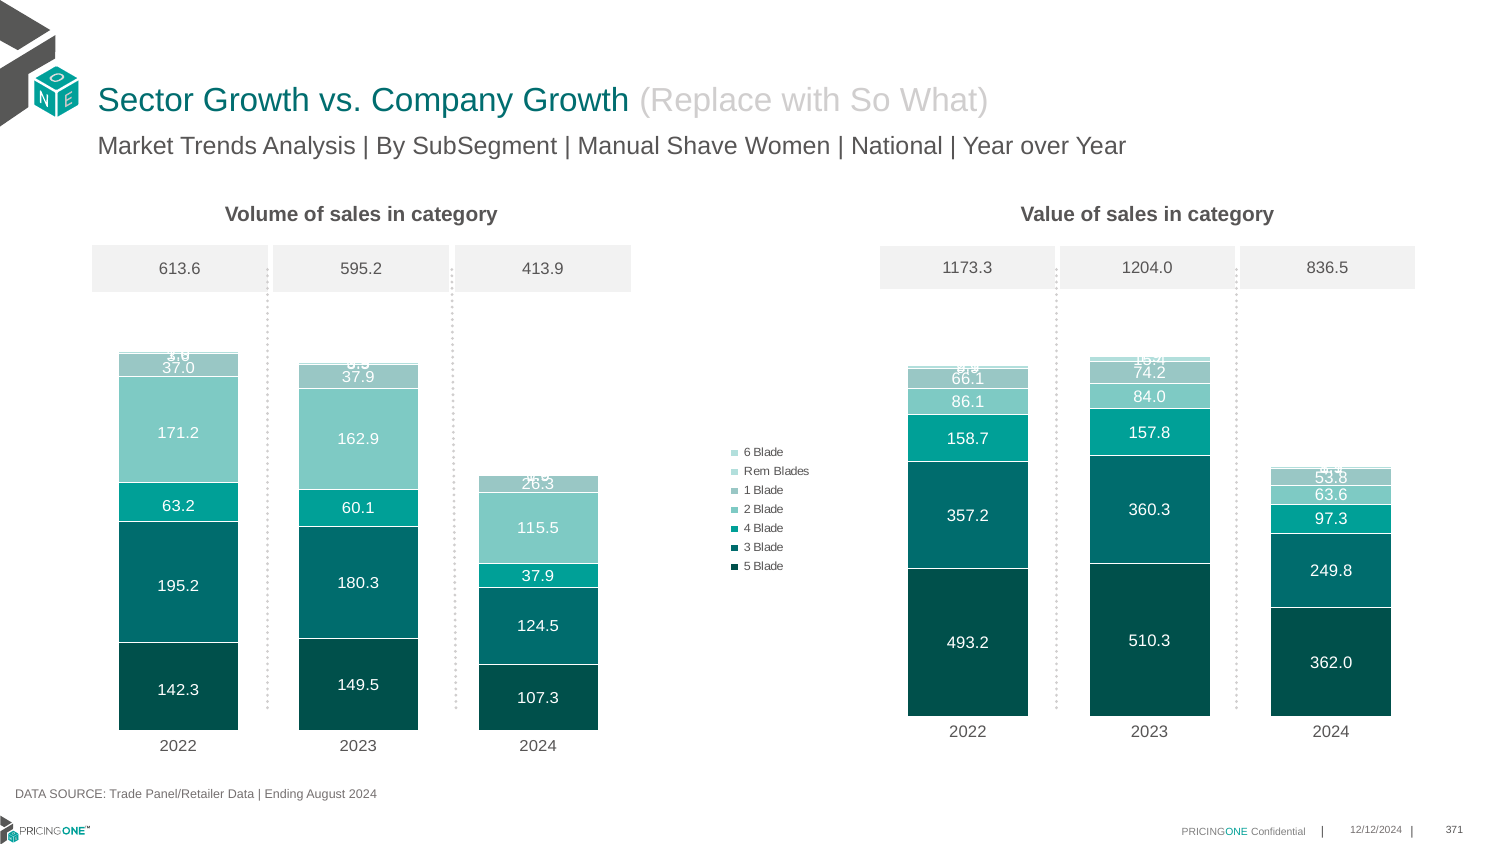

# Sector Growth vs. Company Growth (Replace with So What)
Market Trends Analysis | By SubSegment | Manual Shave Women | National | Year over Year
| Value of sales in category |  |  |
| --- | --- | --- |
| 1173.3 | 1204.0 | 836.5 |
| Volume of sales in category |  |  |
| --- | --- | --- |
| 613.6 | 595.2 | 413.9 |

### Chart

| Category | 5 Blade | 3 Blade | 4 Blade | 2 Blade | 1 Blade | Rem Blades | 6 Blade |
|---|---|---|---|---|---|---|---|
| 2022 | 493.222772 | 357.238585 | 158.697453 | 86.076674 | 66.073188 | 9.896054 | 2.143535 |
| 2023 | 510.329011 | 360.336199 | 157.829629 | 84.0005 | 74.173315 | 15.439908 | 1.925233 |
| 2024 | 361.974194 | 249.822298 | 97.285625 | 63.590717 | 53.8121 | 8.937761 | 1.090917 |

### Chart

| Category | 5 Blade | 3 Blade | 4 Blade | 2 Blade | 1 Blade | Rem Blades | 6 Blade |
|---|---|---|---|---|---|---|---|
| 2022 | 142.303325 | 195.217828 | 63.24494 | 171.212655 | 37.022271 | 3.594229 | 0.992174 |
| 2023 | 149.493618 | 180.322089 | 60.108531 | 162.894385 | 37.926853 | 3.523015 | 0.943261 |
| 2024 | 107.252982 | 124.518534 | 37.895833 | 115.451542 | 26.305807 | 1.916169 | 0.593686 |
DATA SOURCE: Trade Panel/Retailer Data | Ending August 2024

12/12/2024
371